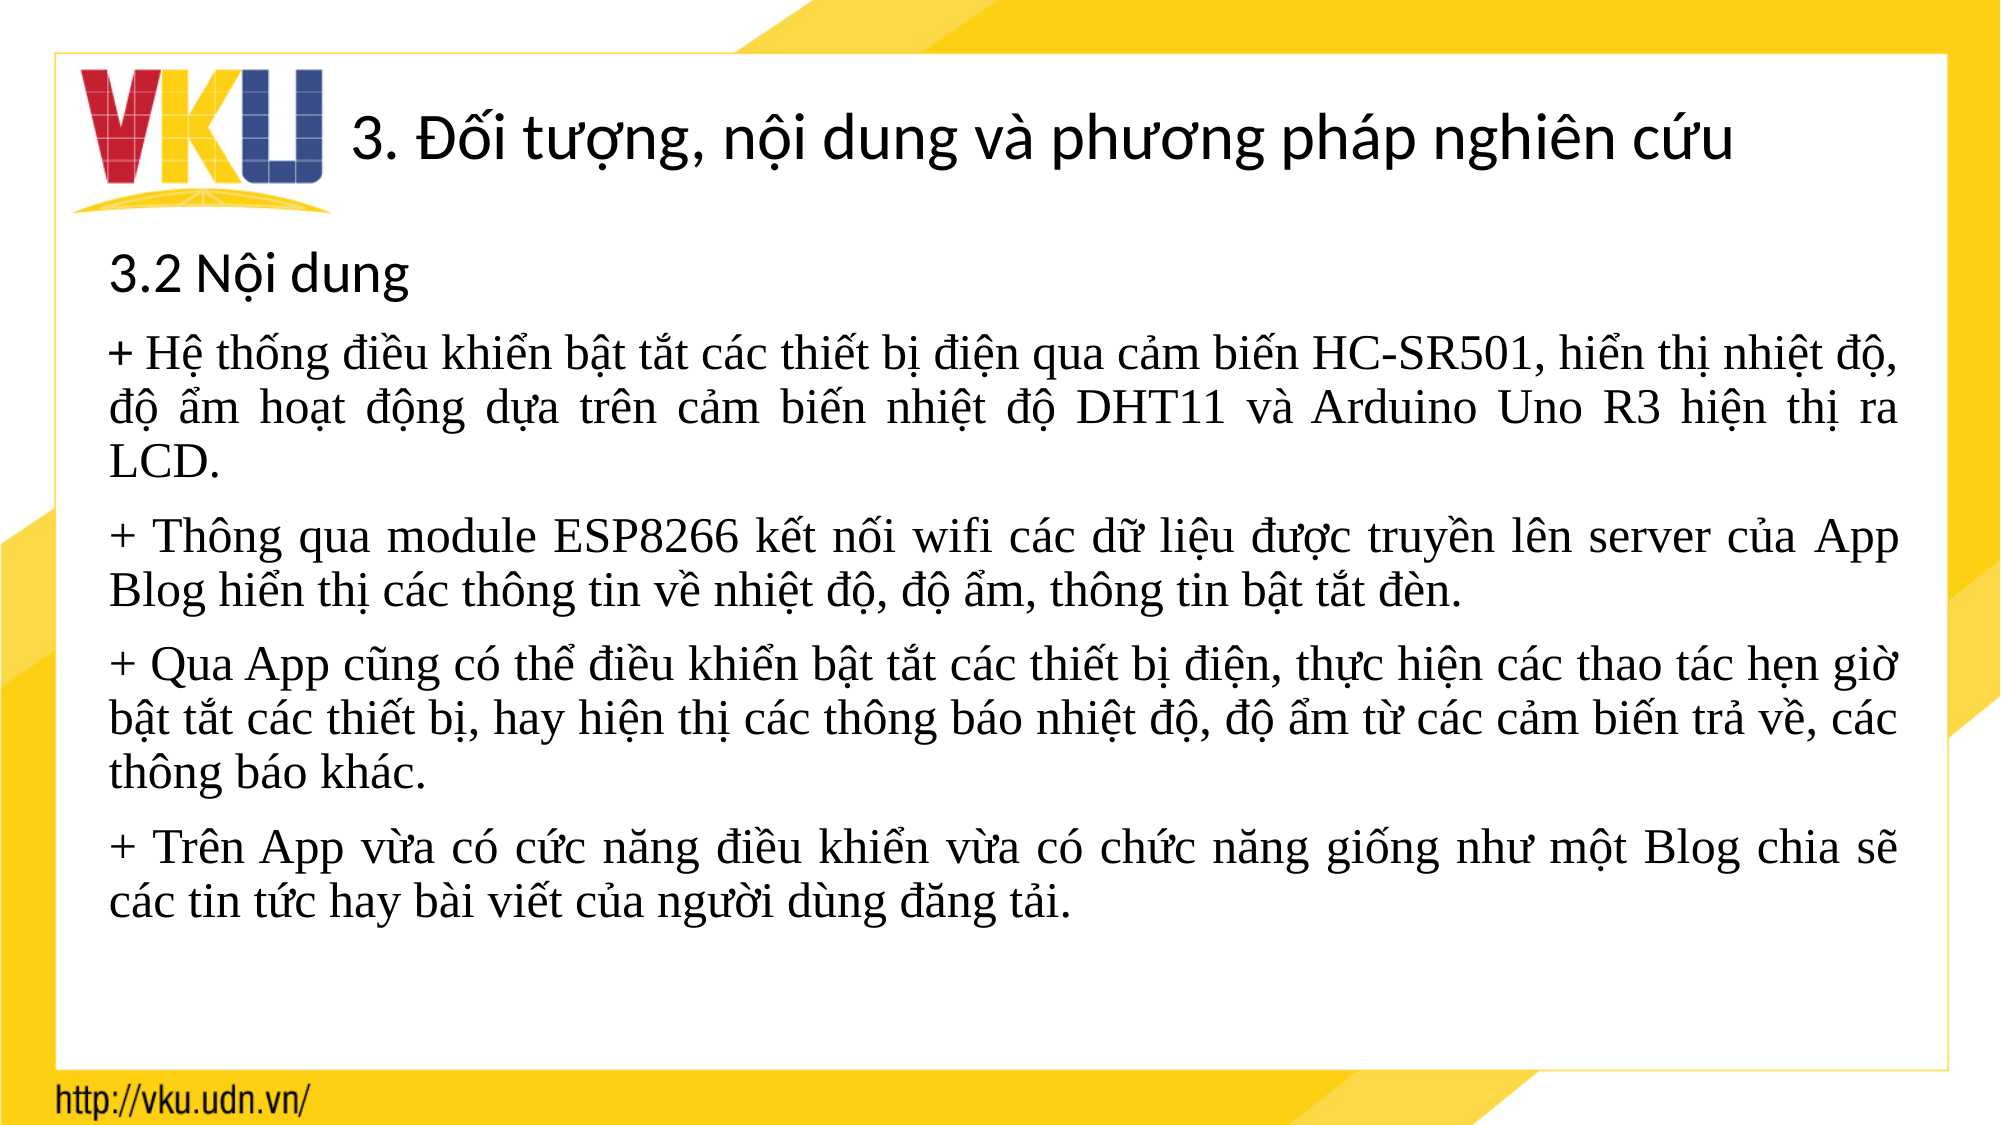

# 3. Đối tượng, nội dung và phương pháp nghiên cứu
3.2 Nội dung
+ Hệ thống điều khiển bật tắt các thiết bị điện qua cảm biến HC-SR501, hiển thị nhiệt độ, độ ẩm hoạt động dựa trên cảm biến nhiệt độ DHT11 và Arduino Uno R3 hiện thị ra LCD.
+ Thông qua module ESP8266 kết nối wifi các dữ liệu được truyền lên server của App Blog hiển thị các thông tin về nhiệt độ, độ ẩm, thông tin bật tắt đèn.
+ Qua App cũng có thể điều khiển bật tắt các thiết bị điện, thực hiện các thao tác hẹn giờ bật tắt các thiết bị, hay hiện thị các thông báo nhiệt độ, độ ẩm từ các cảm biến trả về, các thông báo khác.
+ Trên App vừa có cức năng điều khiển vừa có chức năng giống như một Blog chia sẽ các tin tức hay bài viết của người dùng đăng tải.